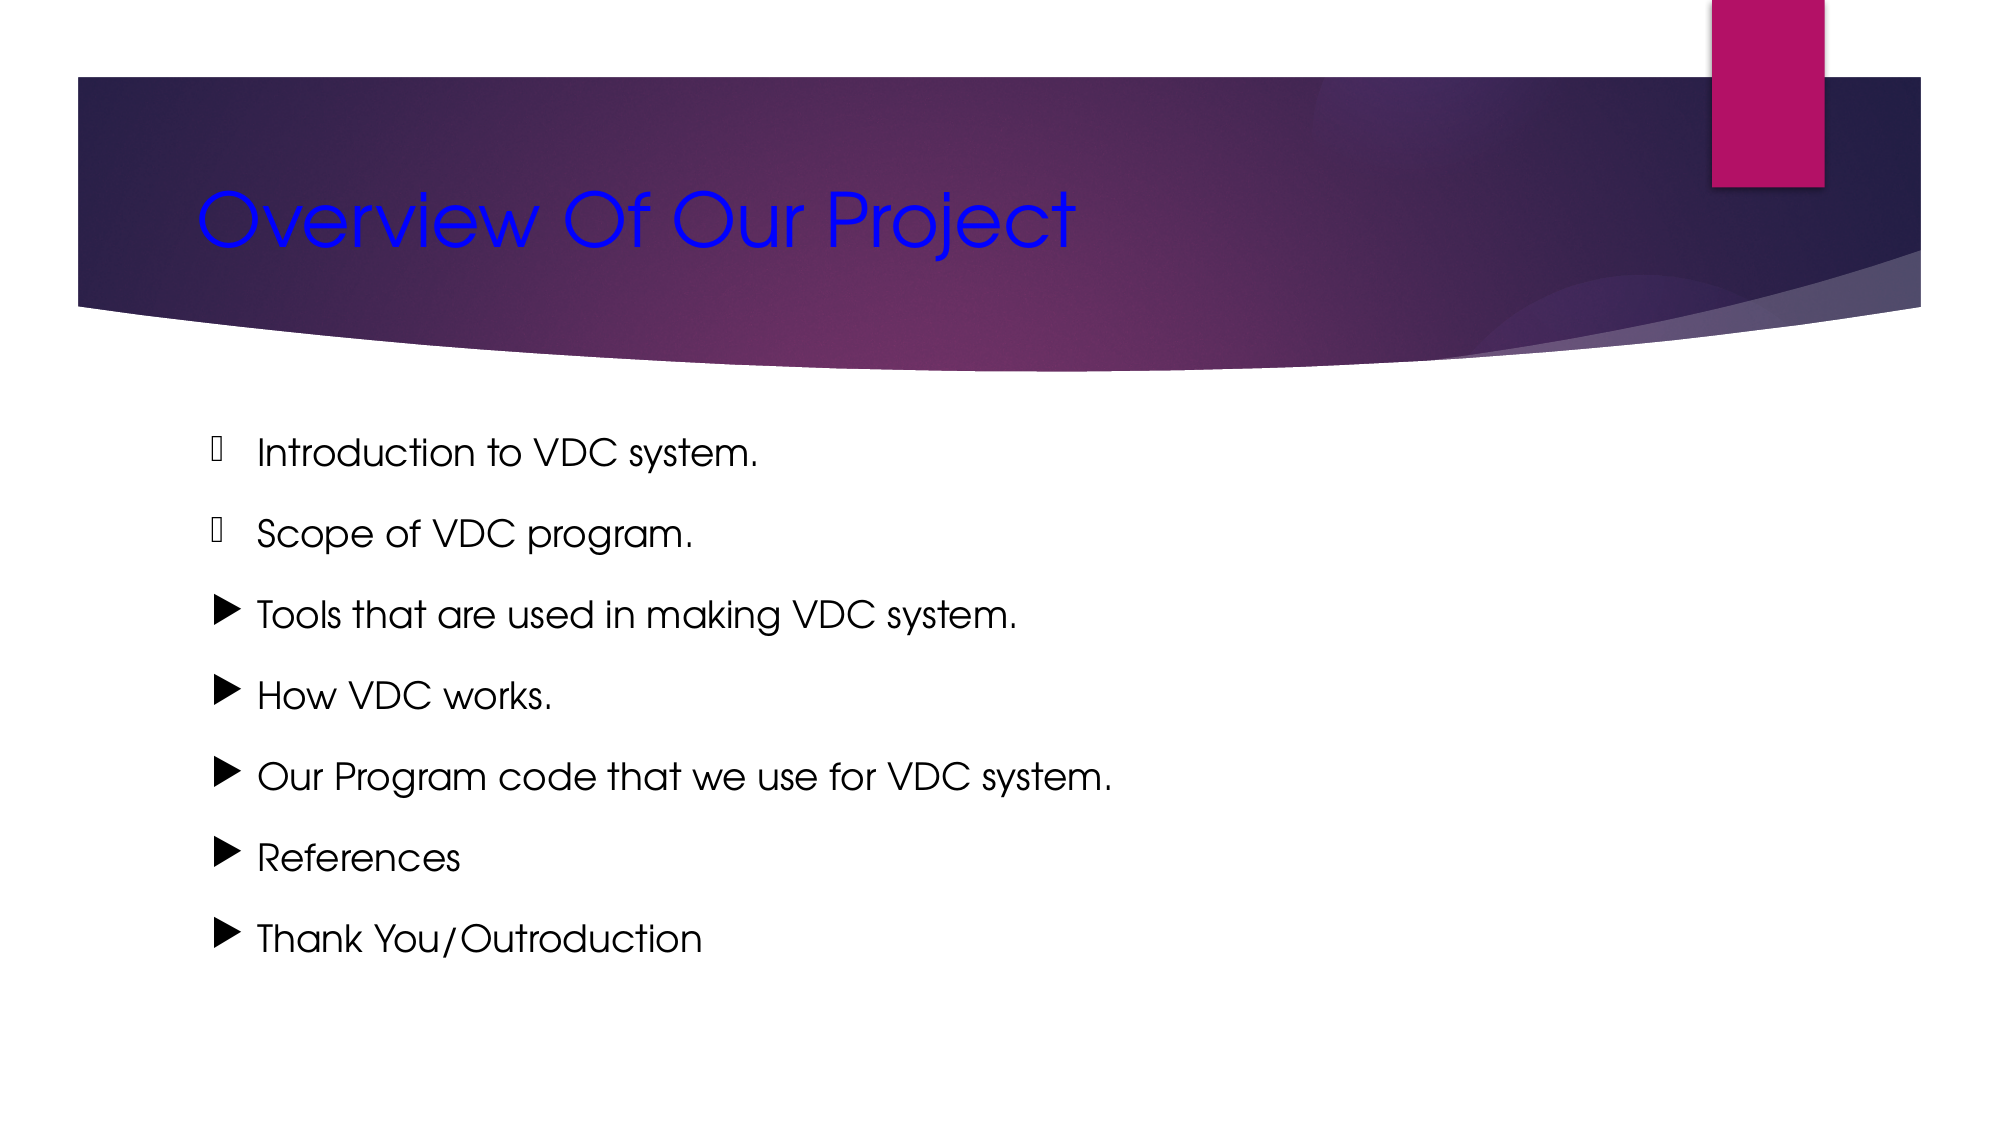

# Overview Of Our Project
Introduction to VDC system.

Scope of VDC program.

Tools that are used in making VDC system.

How VDC works.

Our Program code that we use for VDC system.

References

Thank You/Outroduction